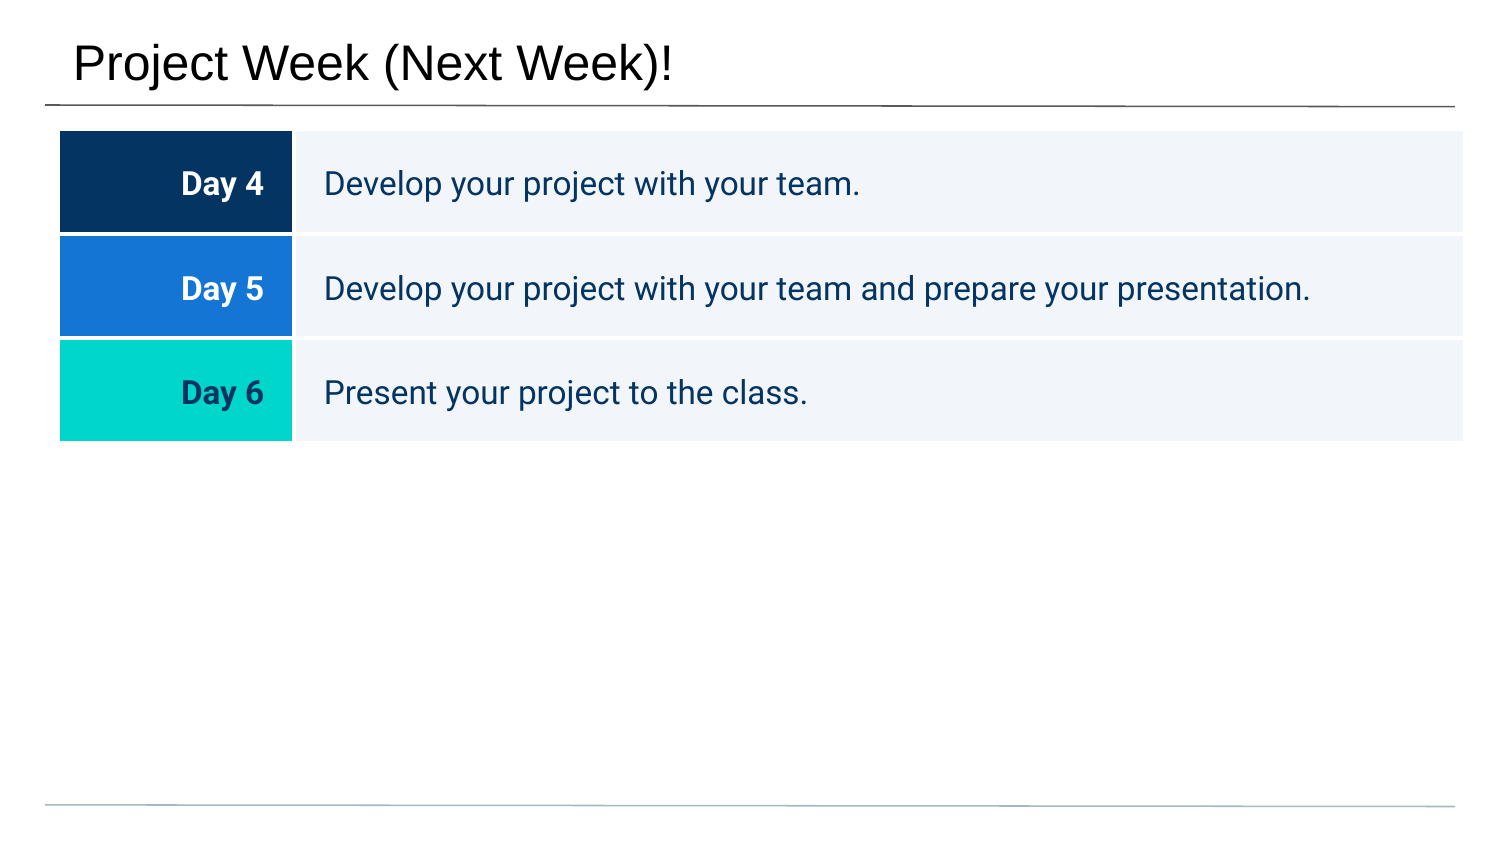

# Project Week (Next Week)!
| Day 4 | Develop your project with your team. |
| --- | --- |
| Day 5 | Develop your project with your team and prepare your presentation. |
| Day 6 | Present your project to the class. |